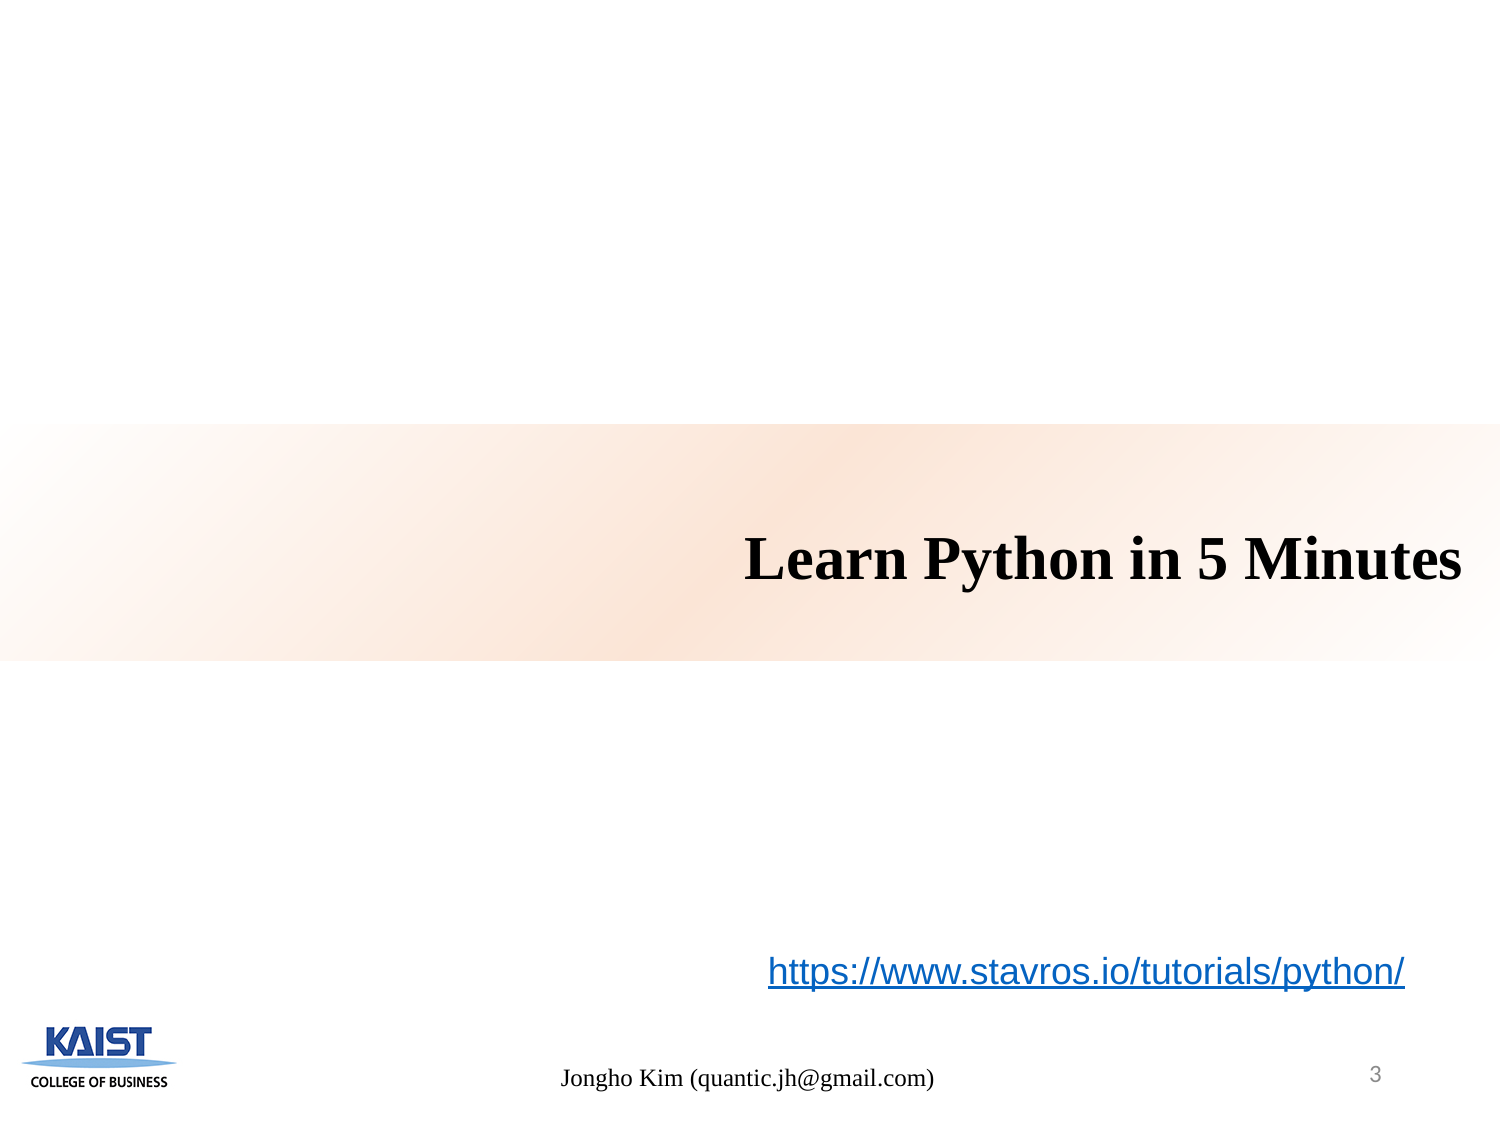

Learn Python in 5 Minutes
https://www.stavros.io/tutorials/python/
3